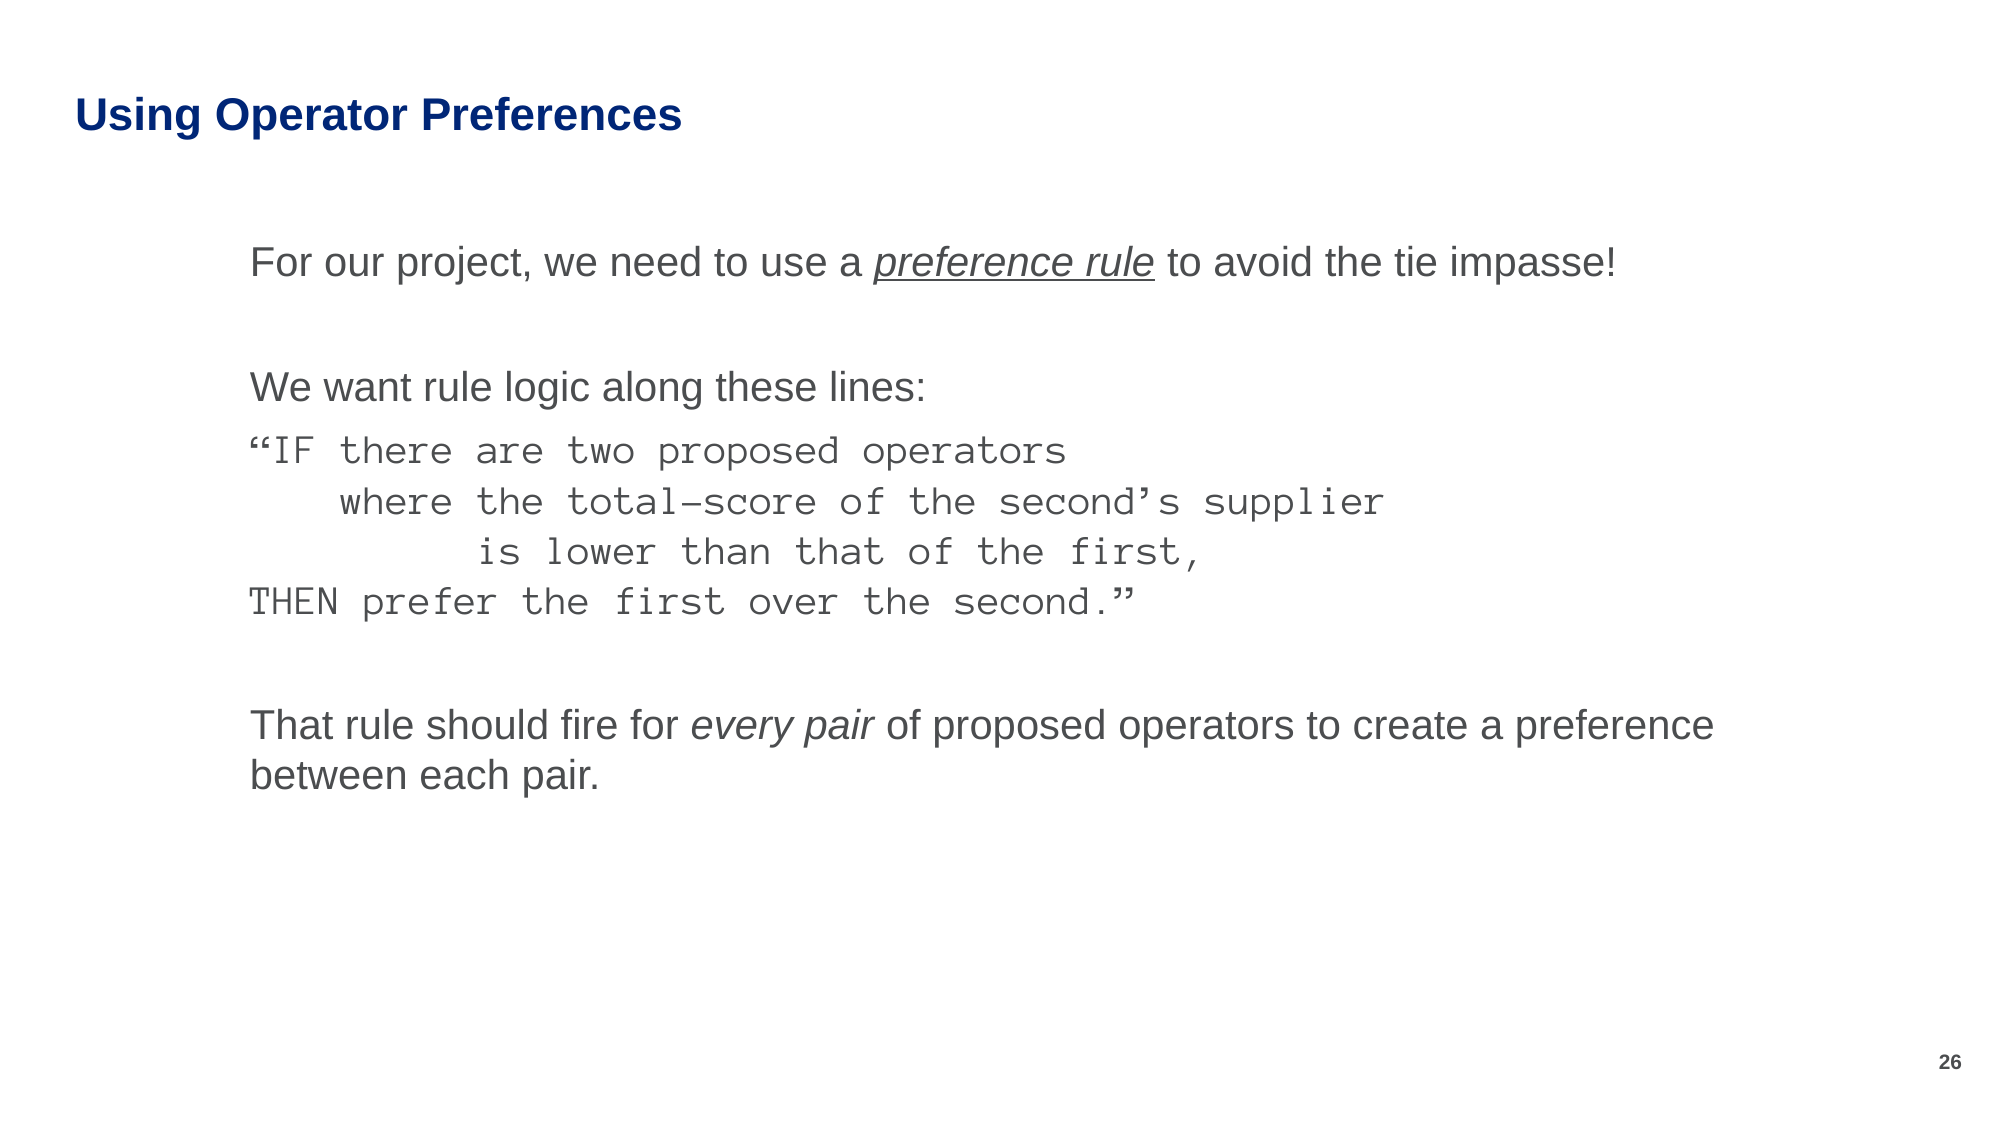

# Using Operator Preferences
For our project, we need to use a preference rule to avoid the tie impasse!

We want rule logic along these lines:
“IF there are two proposed operators
    where the total-score of the second’s supplier
          is lower than that of the first,
THEN prefer the first over the second.”

That rule should fire for every pair of proposed operators to create a preference between each pair.